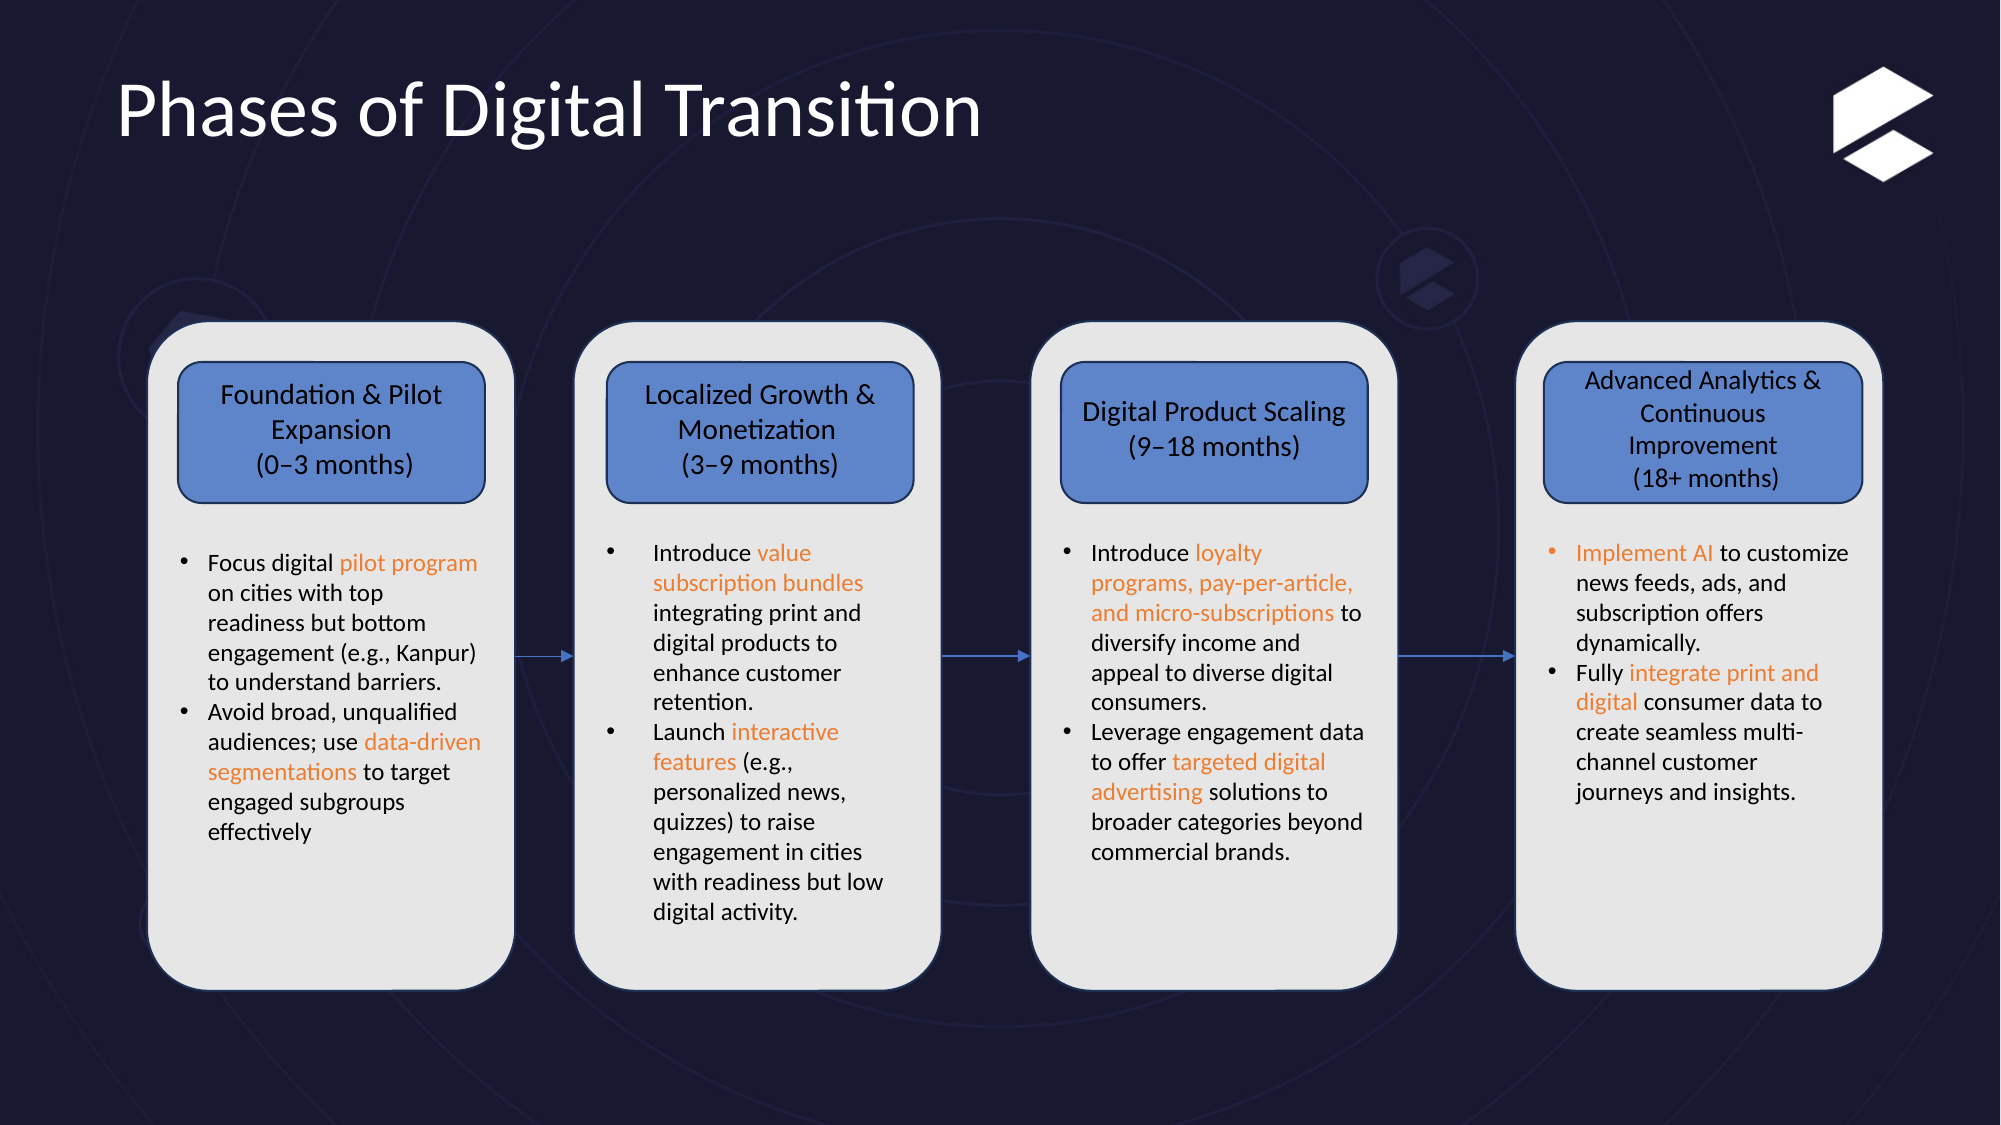

# Phases of Digital Transition

Introduce loyalty programs, pay-per-article, and micro-subscriptions to diversify income and appeal to diverse digital consumers.
Leverage engagement data to offer targeted digital advertising solutions to broader categories beyond commercial brands.

Implement AI to customize news feeds, ads, and subscription offers dynamically.
Fully integrate print and digital consumer data to create seamless multi-channel customer journeys and insights.

Focus digital pilot program on cities with top readiness but bottom engagement (e.g., Kanpur) to understand barriers.
Avoid broad, unqualified audiences; use data-driven segmentations to target engaged subgroups effectively

Introduce value subscription bundles integrating print and digital products to enhance customer retention.
Launch interactive features (e.g., personalized news, quizzes) to raise engagement in cities with readiness but low digital activity.

Foundation & Pilot Expansion
 (0–3 months)

Localized Growth & Monetization
(3–9 months)

Digital Product Scaling (9–18 months)

Advanced Analytics & Continuous Improvement
 (18+ months)